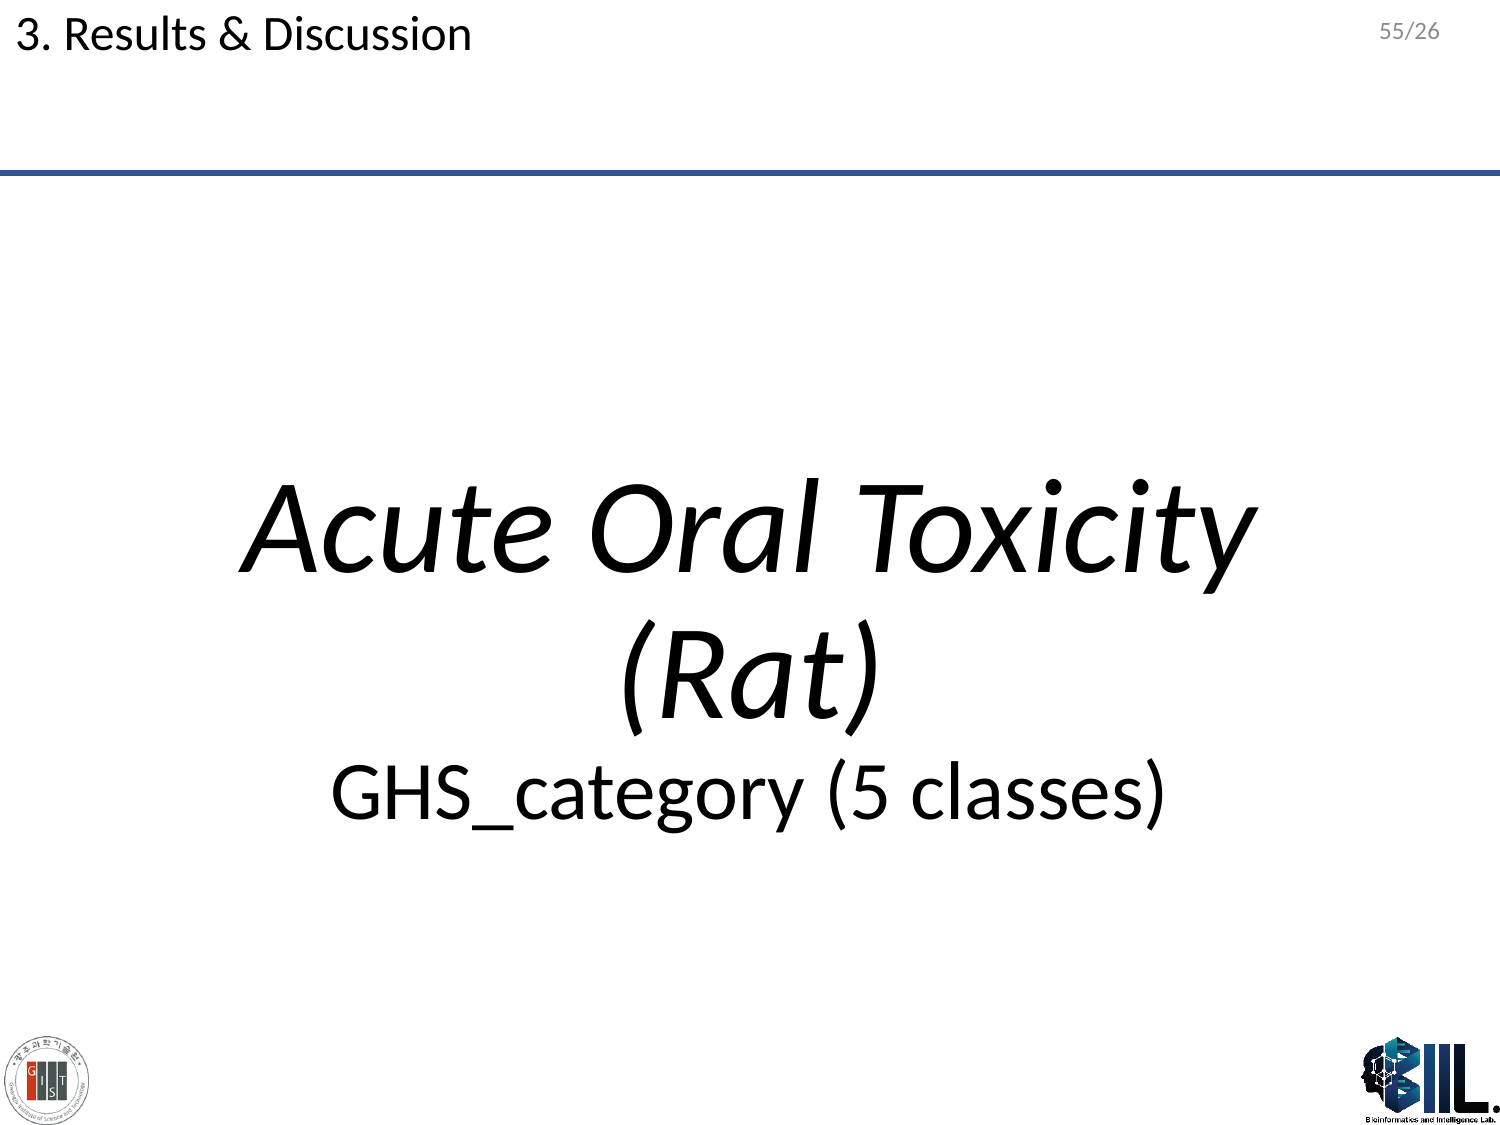

55/26
# 3. Results & Discussion
Acute Oral Toxicity (Rat)
GHS_category (5 classes)